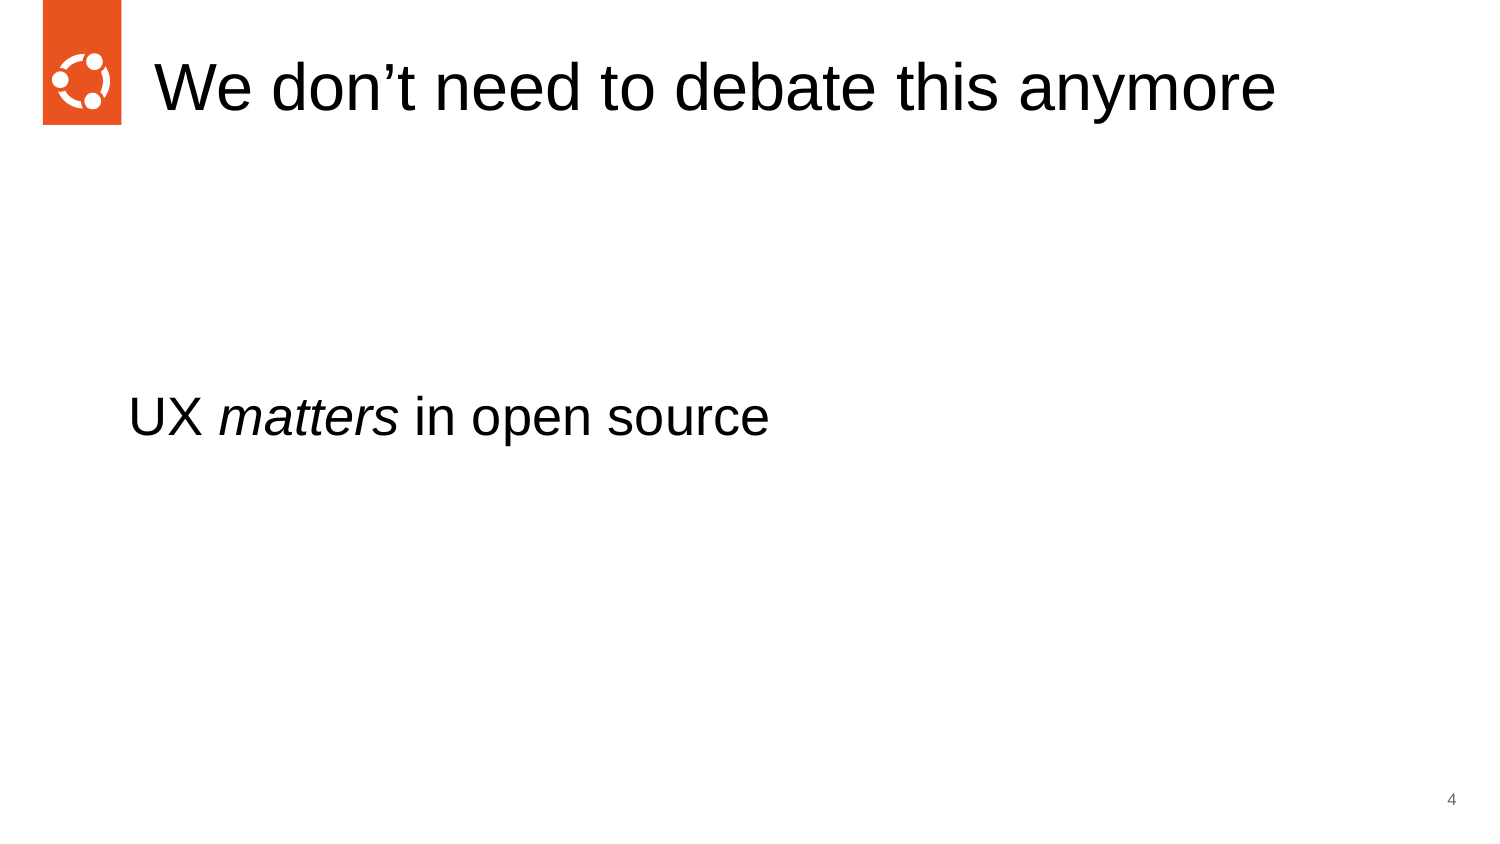

# We don’t need to debate this anymore
UX matters in open source
4